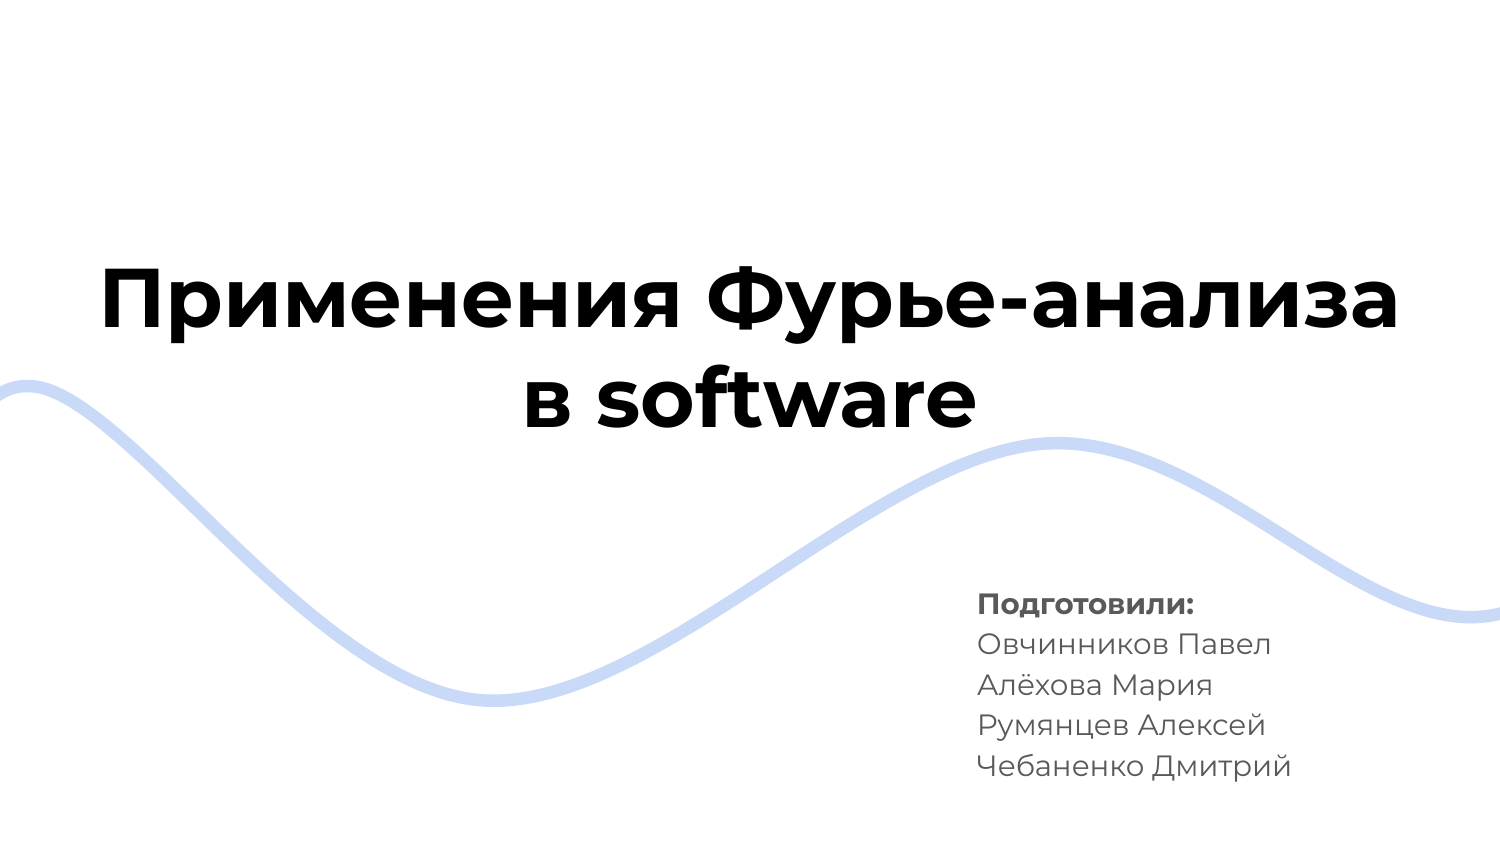

# Применения Фурье-анализа в software

Подготовили:
Овчинников Павел
Алёхова Мария
Румянцев Алексей
Чебаненко Дмитрий